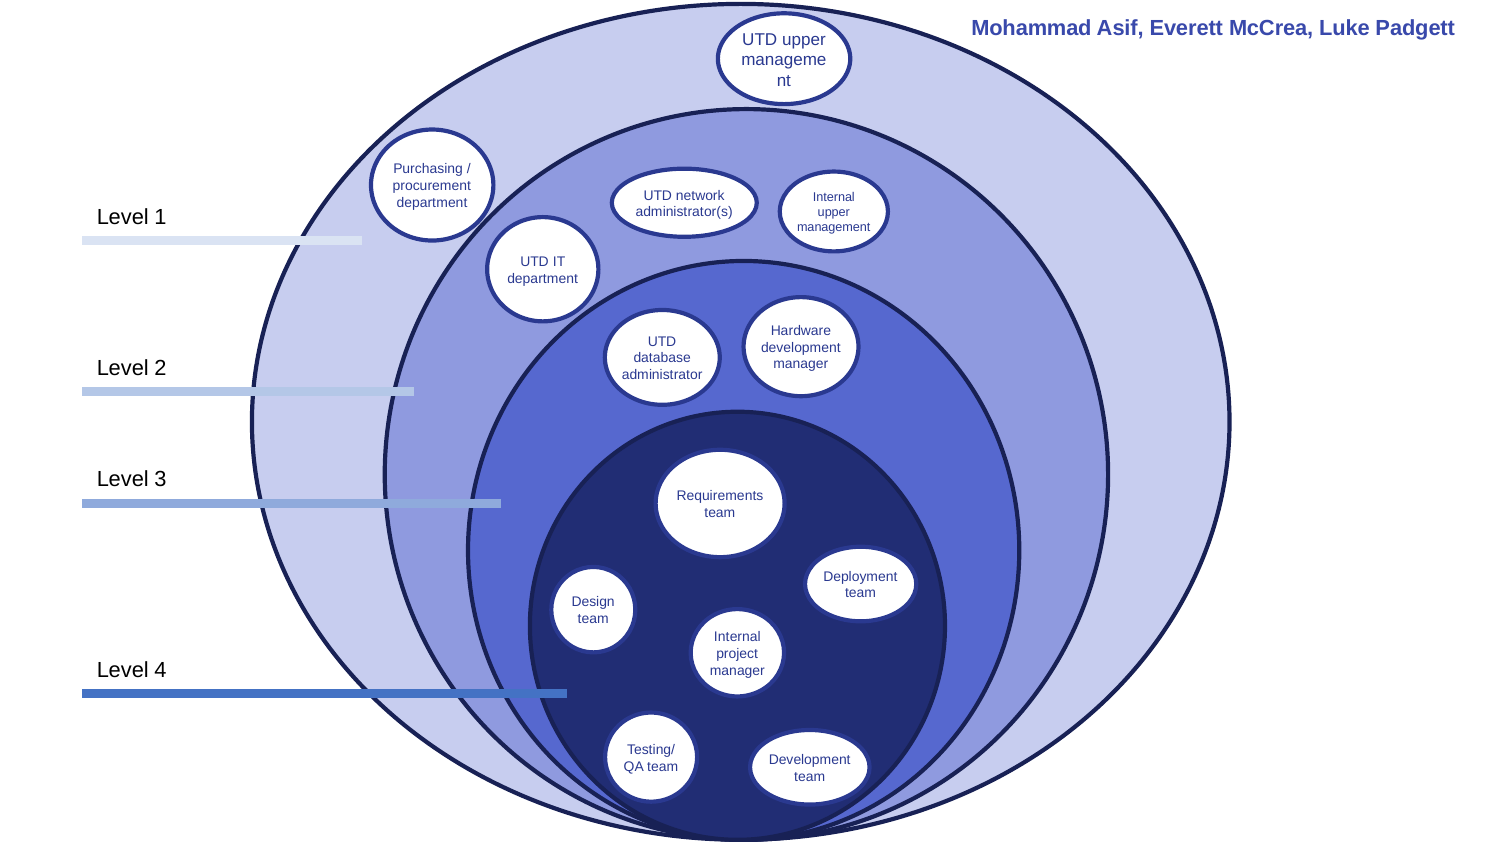

Mohammad Asif, Everett McCrea, Luke Padgett
UTD upper management

Purchasing / procurement department
UTD network administrator(s)
Internal upper management
Level 1
UTD IT department

Hardware development manager
UTD database administrator
Level 2

Requirements team
Level 3
Deployment team
Design team
Internal project manager
Level 4
Testing/QA team
Development team